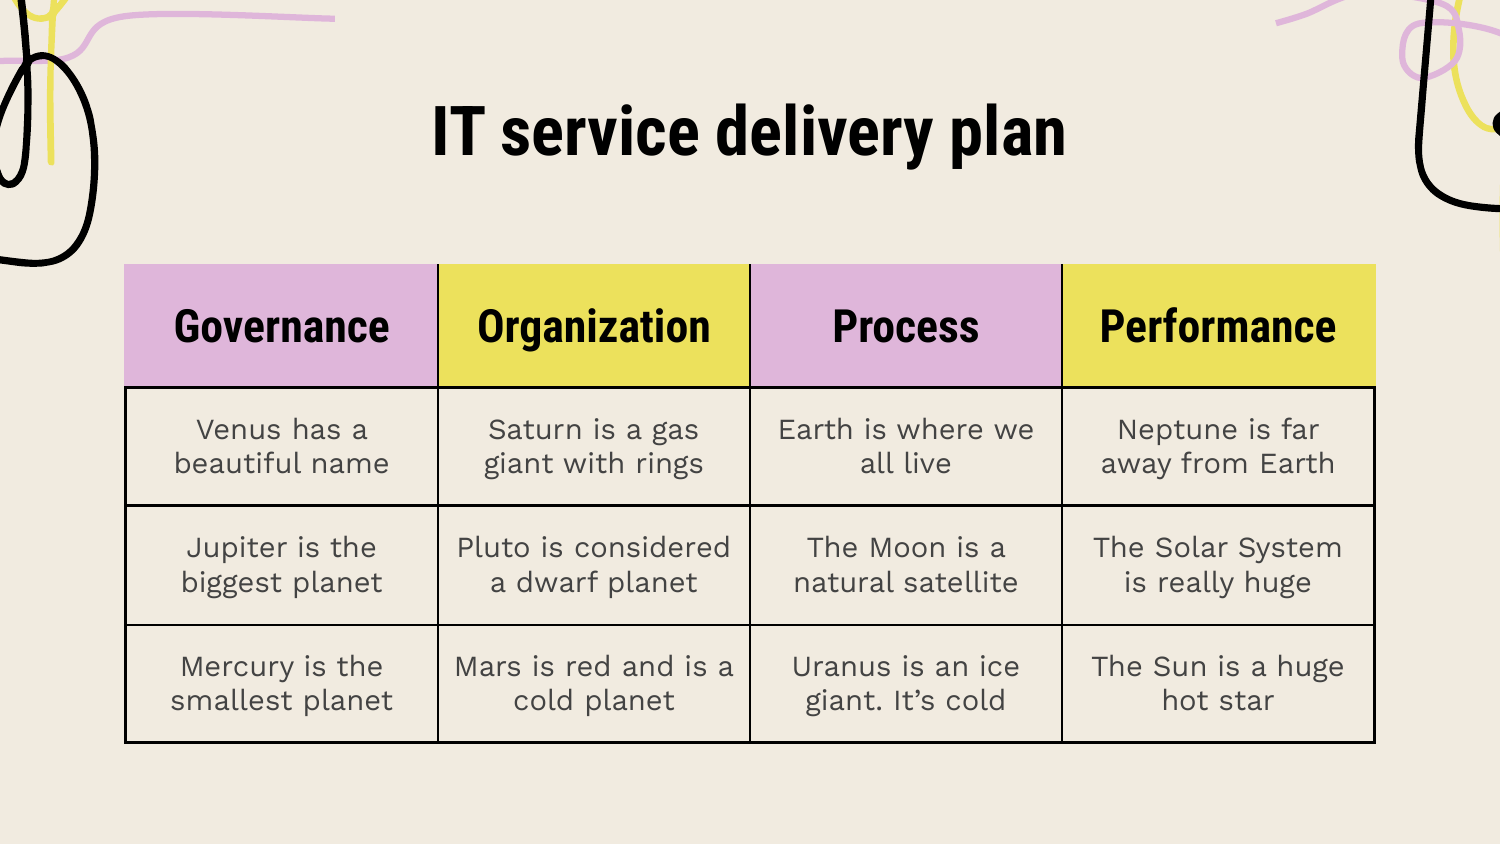

# IT service delivery plan
| Governance | Organization | Process | Performance |
| --- | --- | --- | --- |
| Venus has a beautiful name | Saturn is a gas giant with rings | Earth is where we all live | Neptune is far away from Earth |
| Jupiter is the biggest planet | Pluto is considered a dwarf planet | The Moon is a natural satellite | The Solar System is really huge |
| Mercury is the smallest planet | Mars is red and is a cold planet | Uranus is an ice giant. It’s cold | The Sun is a huge hot star |